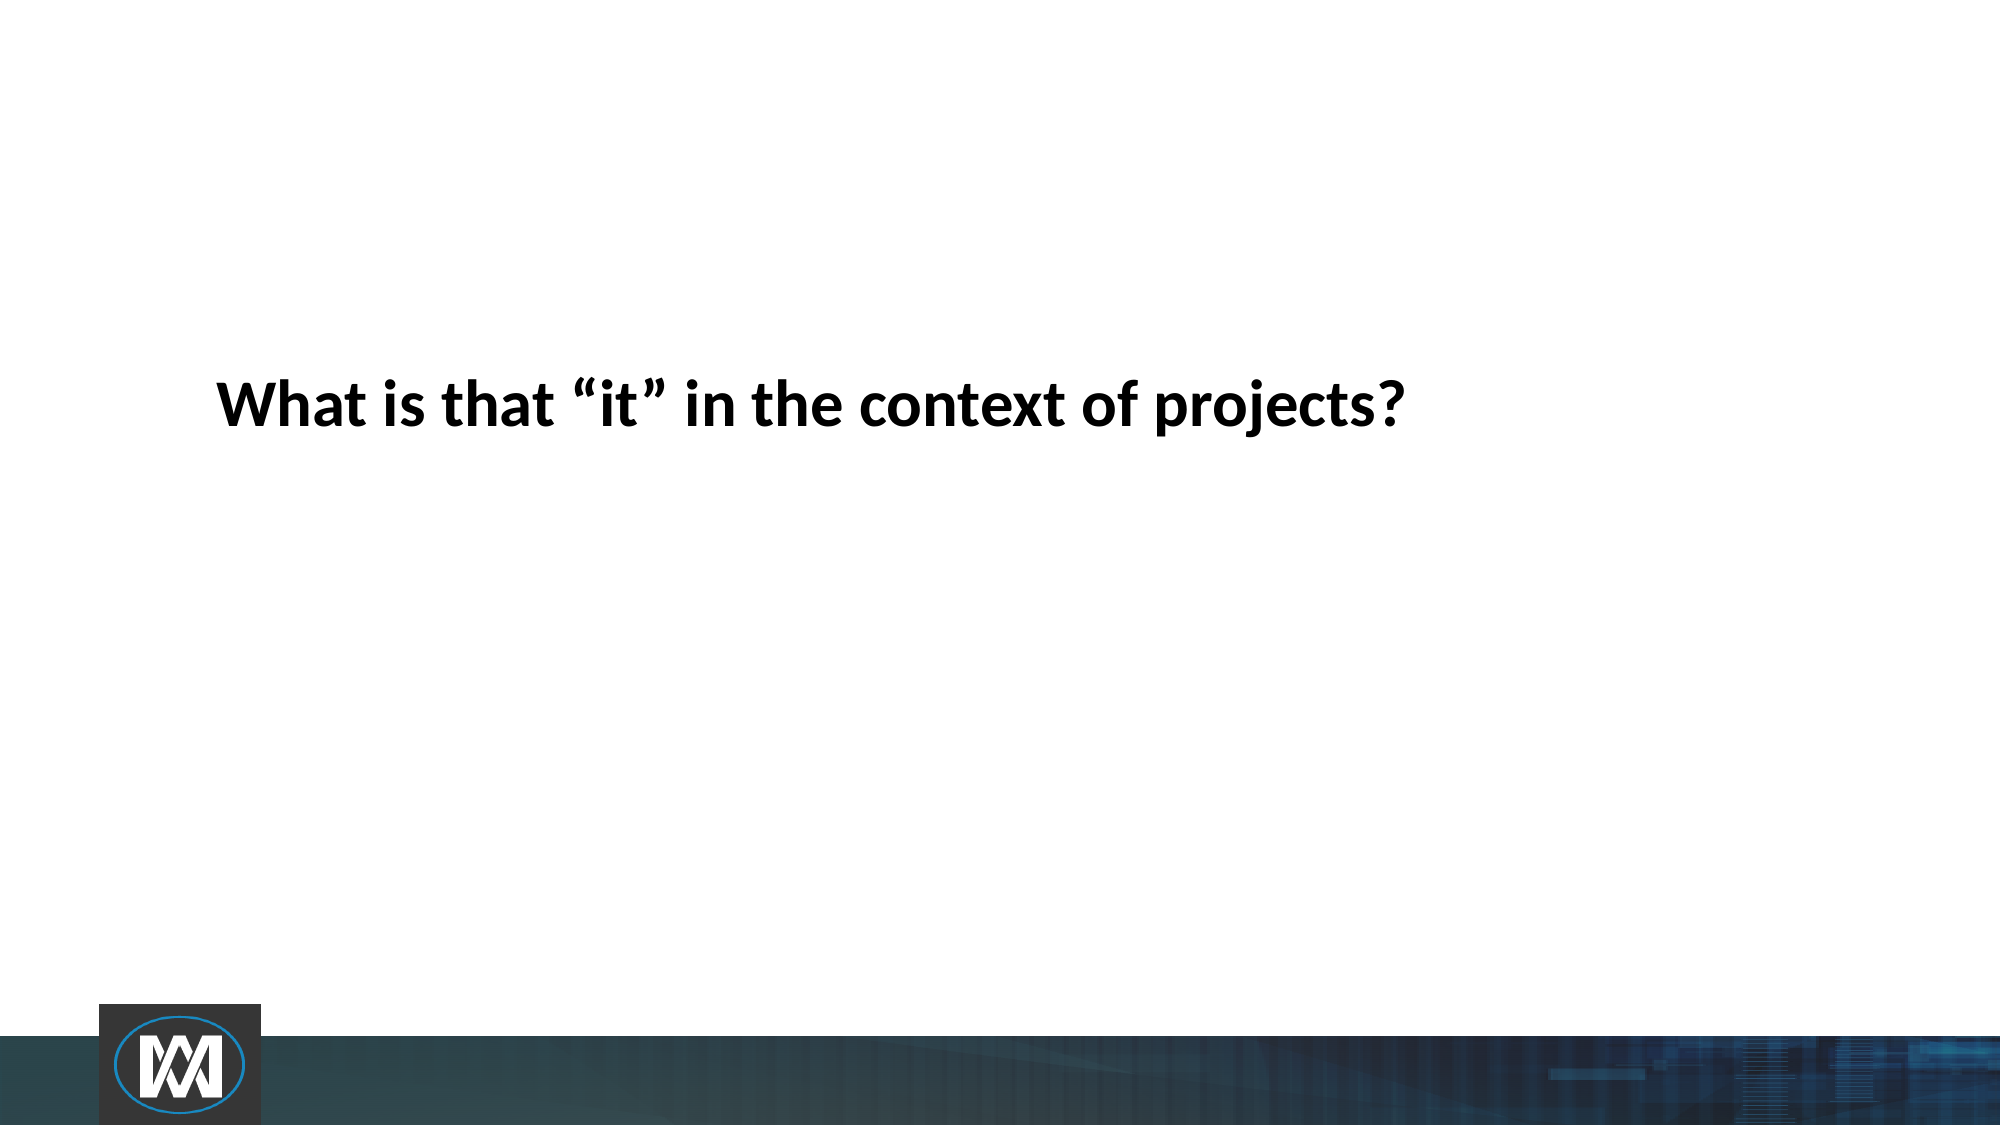

# What is that “it” in the context of projects?